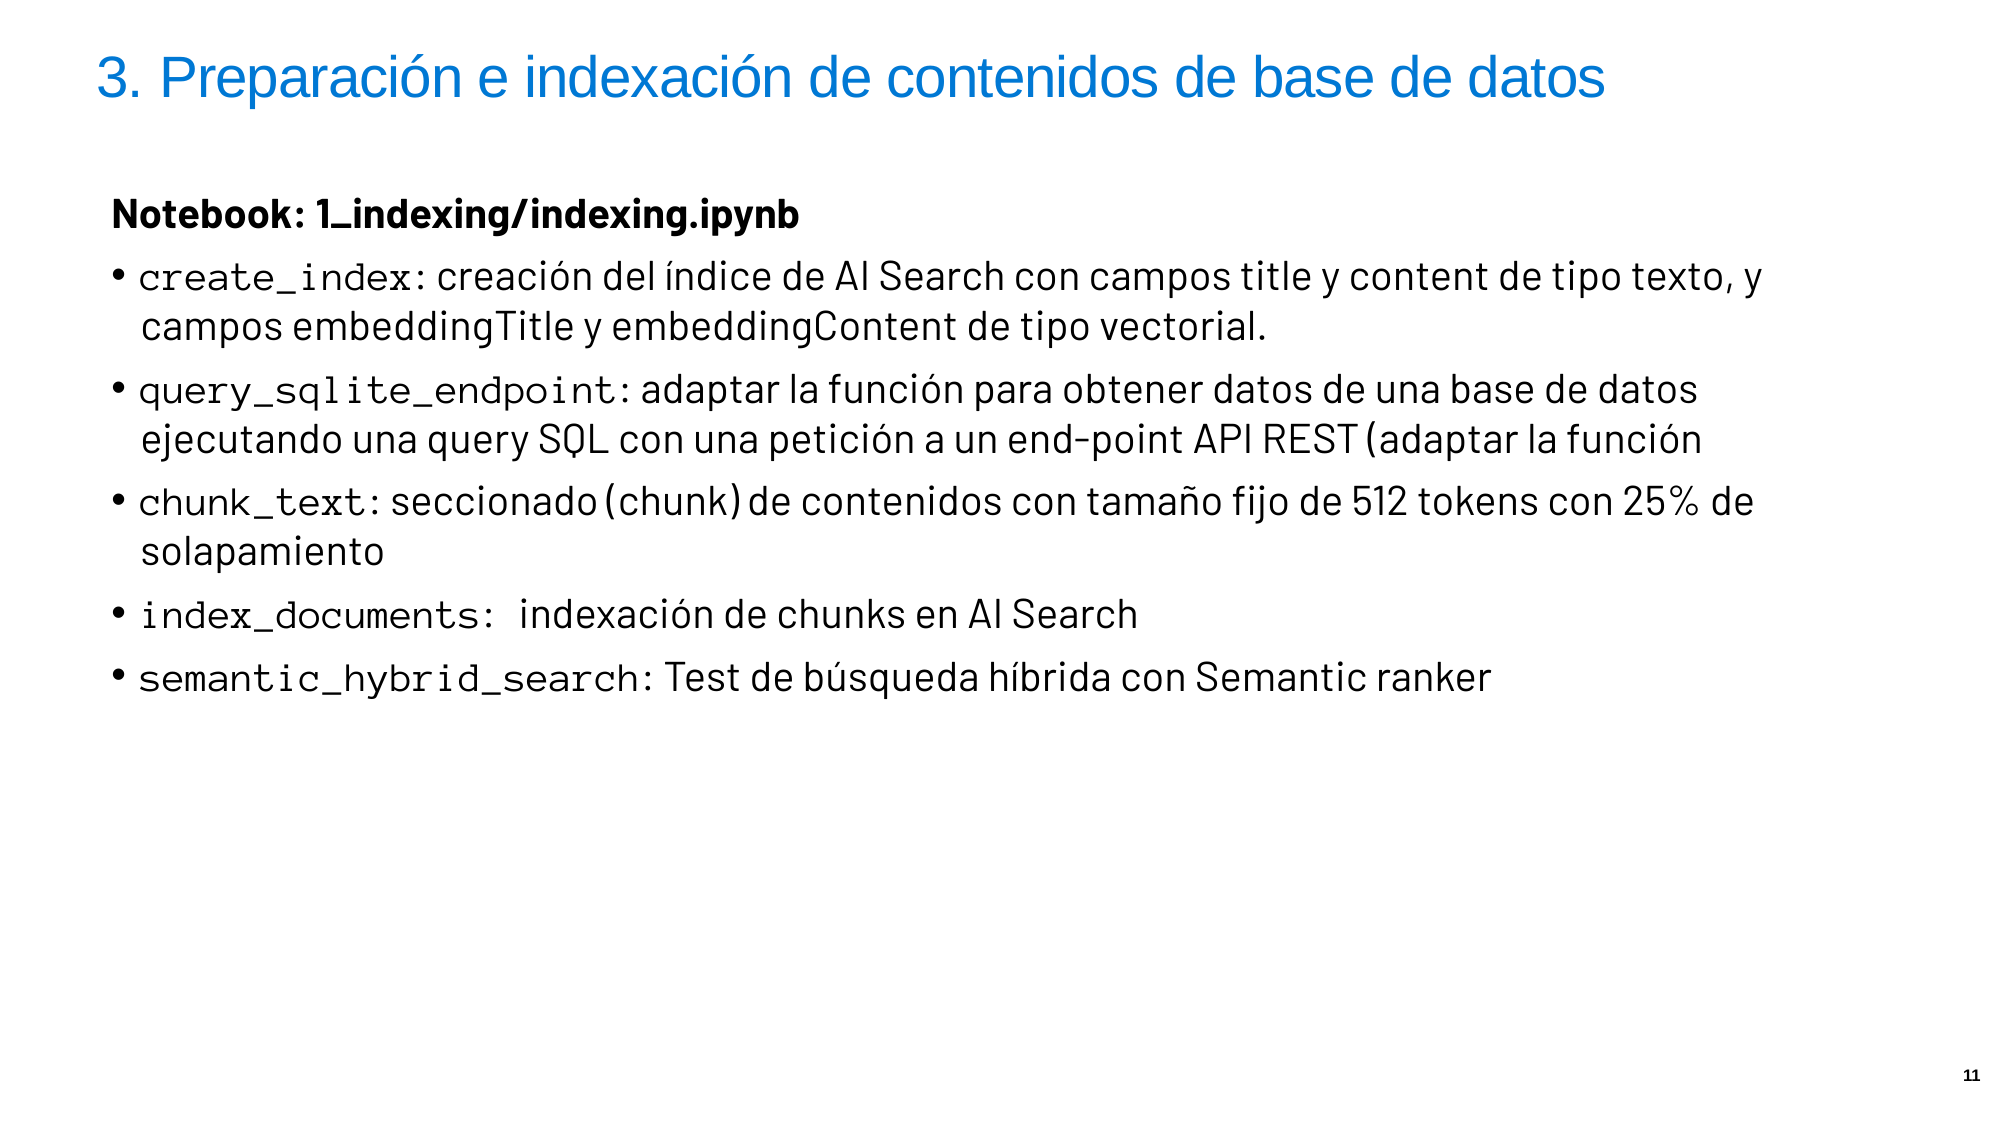

3. Preparación e indexación de contenidos de base de datos
Notebook: 1_indexing/indexing.ipynb
create_index: creación del índice de AI Search con campos title y content de tipo texto, y campos embeddingTitle y embeddingContent de tipo vectorial.
query_sqlite_endpoint: adaptar la función para obtener datos de una base de datos ejecutando una query SQL con una petición a un end-point API REST (adaptar la función
chunk_text: seccionado (chunk) de contenidos con tamaño fijo de 512 tokens con 25% de solapamiento
index_documents: indexación de chunks en AI Search
semantic_hybrid_search: Test de búsqueda híbrida con Semantic ranker
11